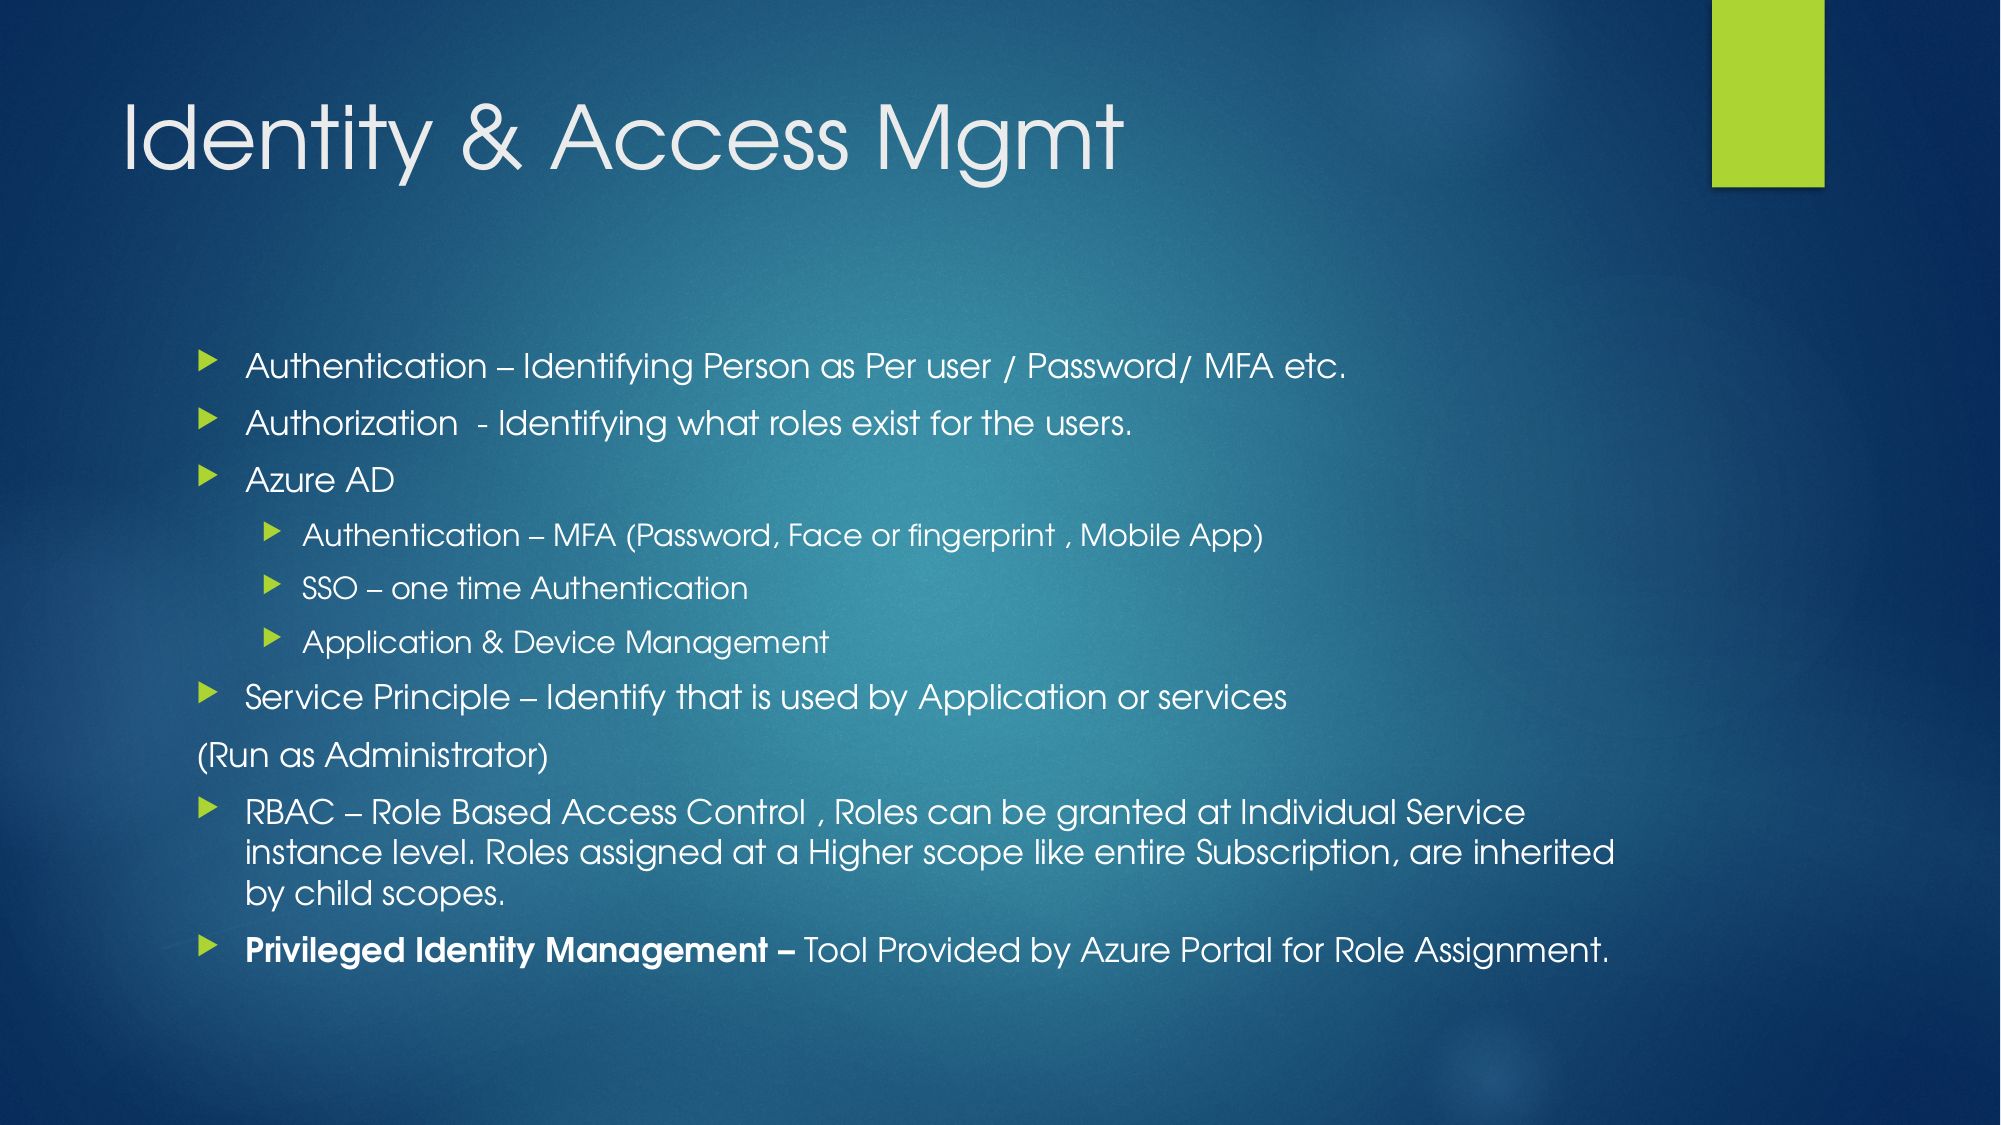

# Identity & Access Mgmt
Authentication – Identifying Person as Per user / Password/ MFA etc.
Authorization  - Identifying what roles exist for the users.
Azure AD
Authentication – MFA (Password, Face or fingerprint , Mobile App)
SSO – one time Authentication
Application & Device Management
Service Principle – Identify that is used by Application or services
(Run as Administrator)
RBAC – Role Based Access Control , Roles can be granted at Individual Service instance level. Roles assigned at a Higher scope like entire Subscription, are inherited by child scopes.
Privileged Identity Management – Tool Provided by Azure Portal for Role Assignment.